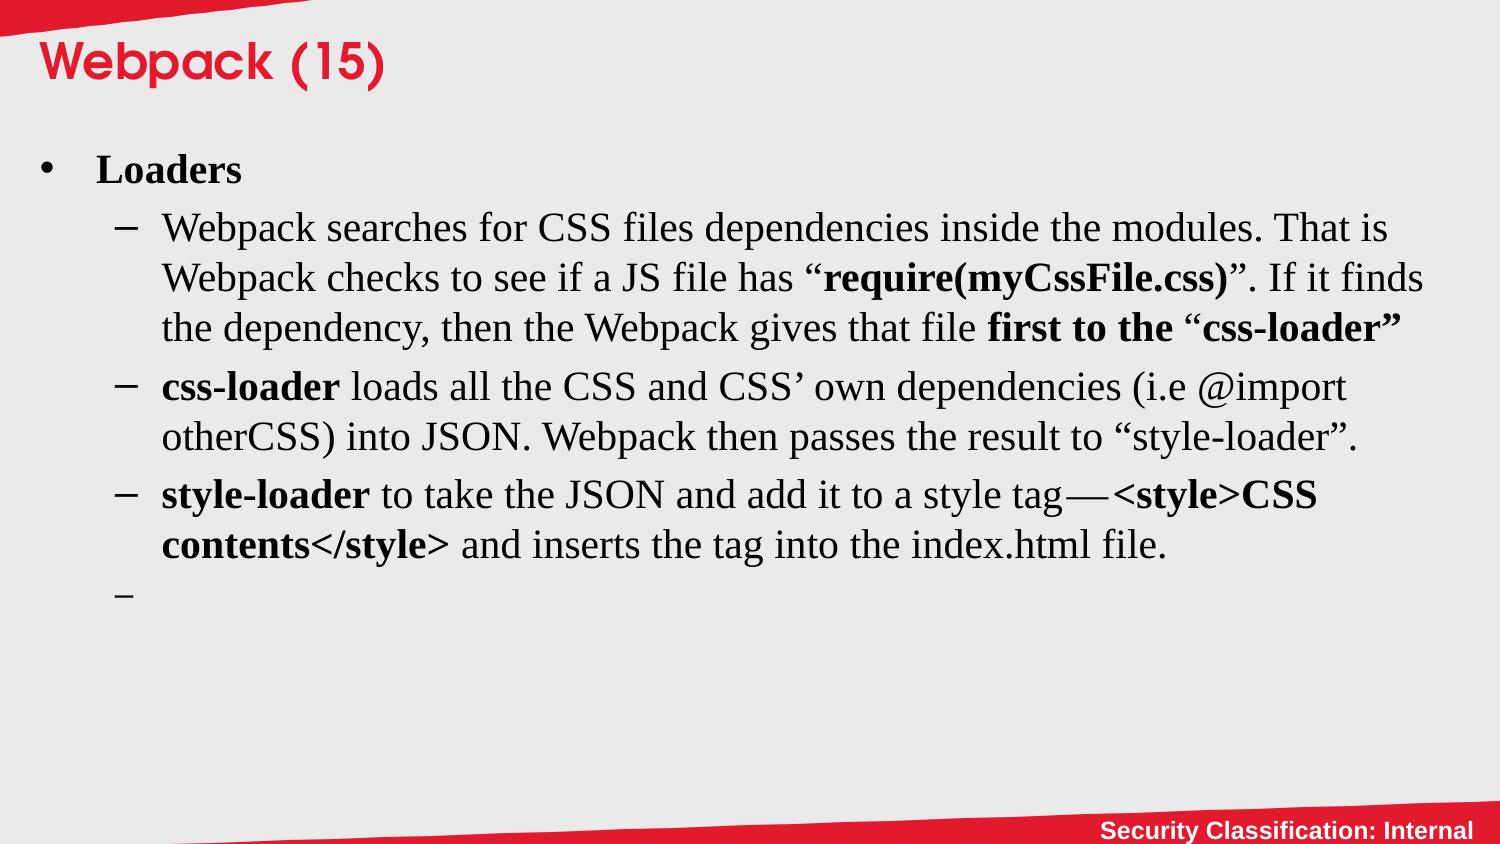

# Webpack (15)
Loaders
Webpack searches for CSS files dependencies inside the modules. That is Webpack checks to see if a JS file has “require(myCssFile.css)”. If it finds the dependency, then the Webpack gives that file first to the “css-loader”
css-loader loads all the CSS and CSS’ own dependencies (i.e @import otherCSS) into JSON. Webpack then passes the result to “style-loader”.
style-loader to take the JSON and add it to a style tag — <style>CSS contents</style> and inserts the tag into the index.html file.